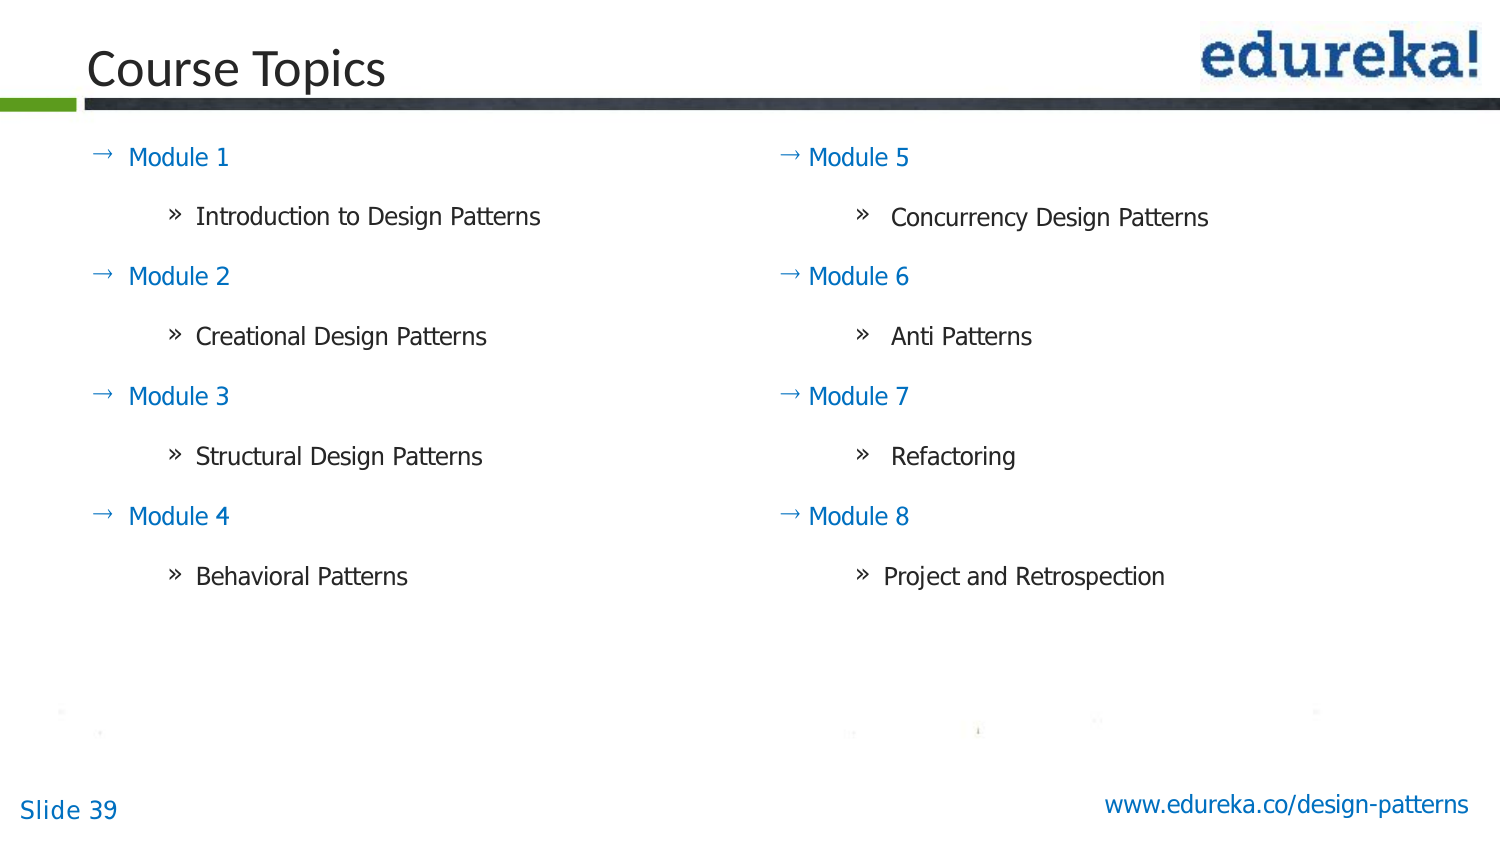

Course Topics

Module 5

 Concurrency Design Patterns

Module 6

 Anti Patterns

Module 7

 Refactoring
Module 8

Project and Retrospection

 Module 1

Introduction to Design Patterns
 Module 2

Creational Design Patterns
 Module 3

Structural Design Patterns
 Module 4

Behavioral Patterns